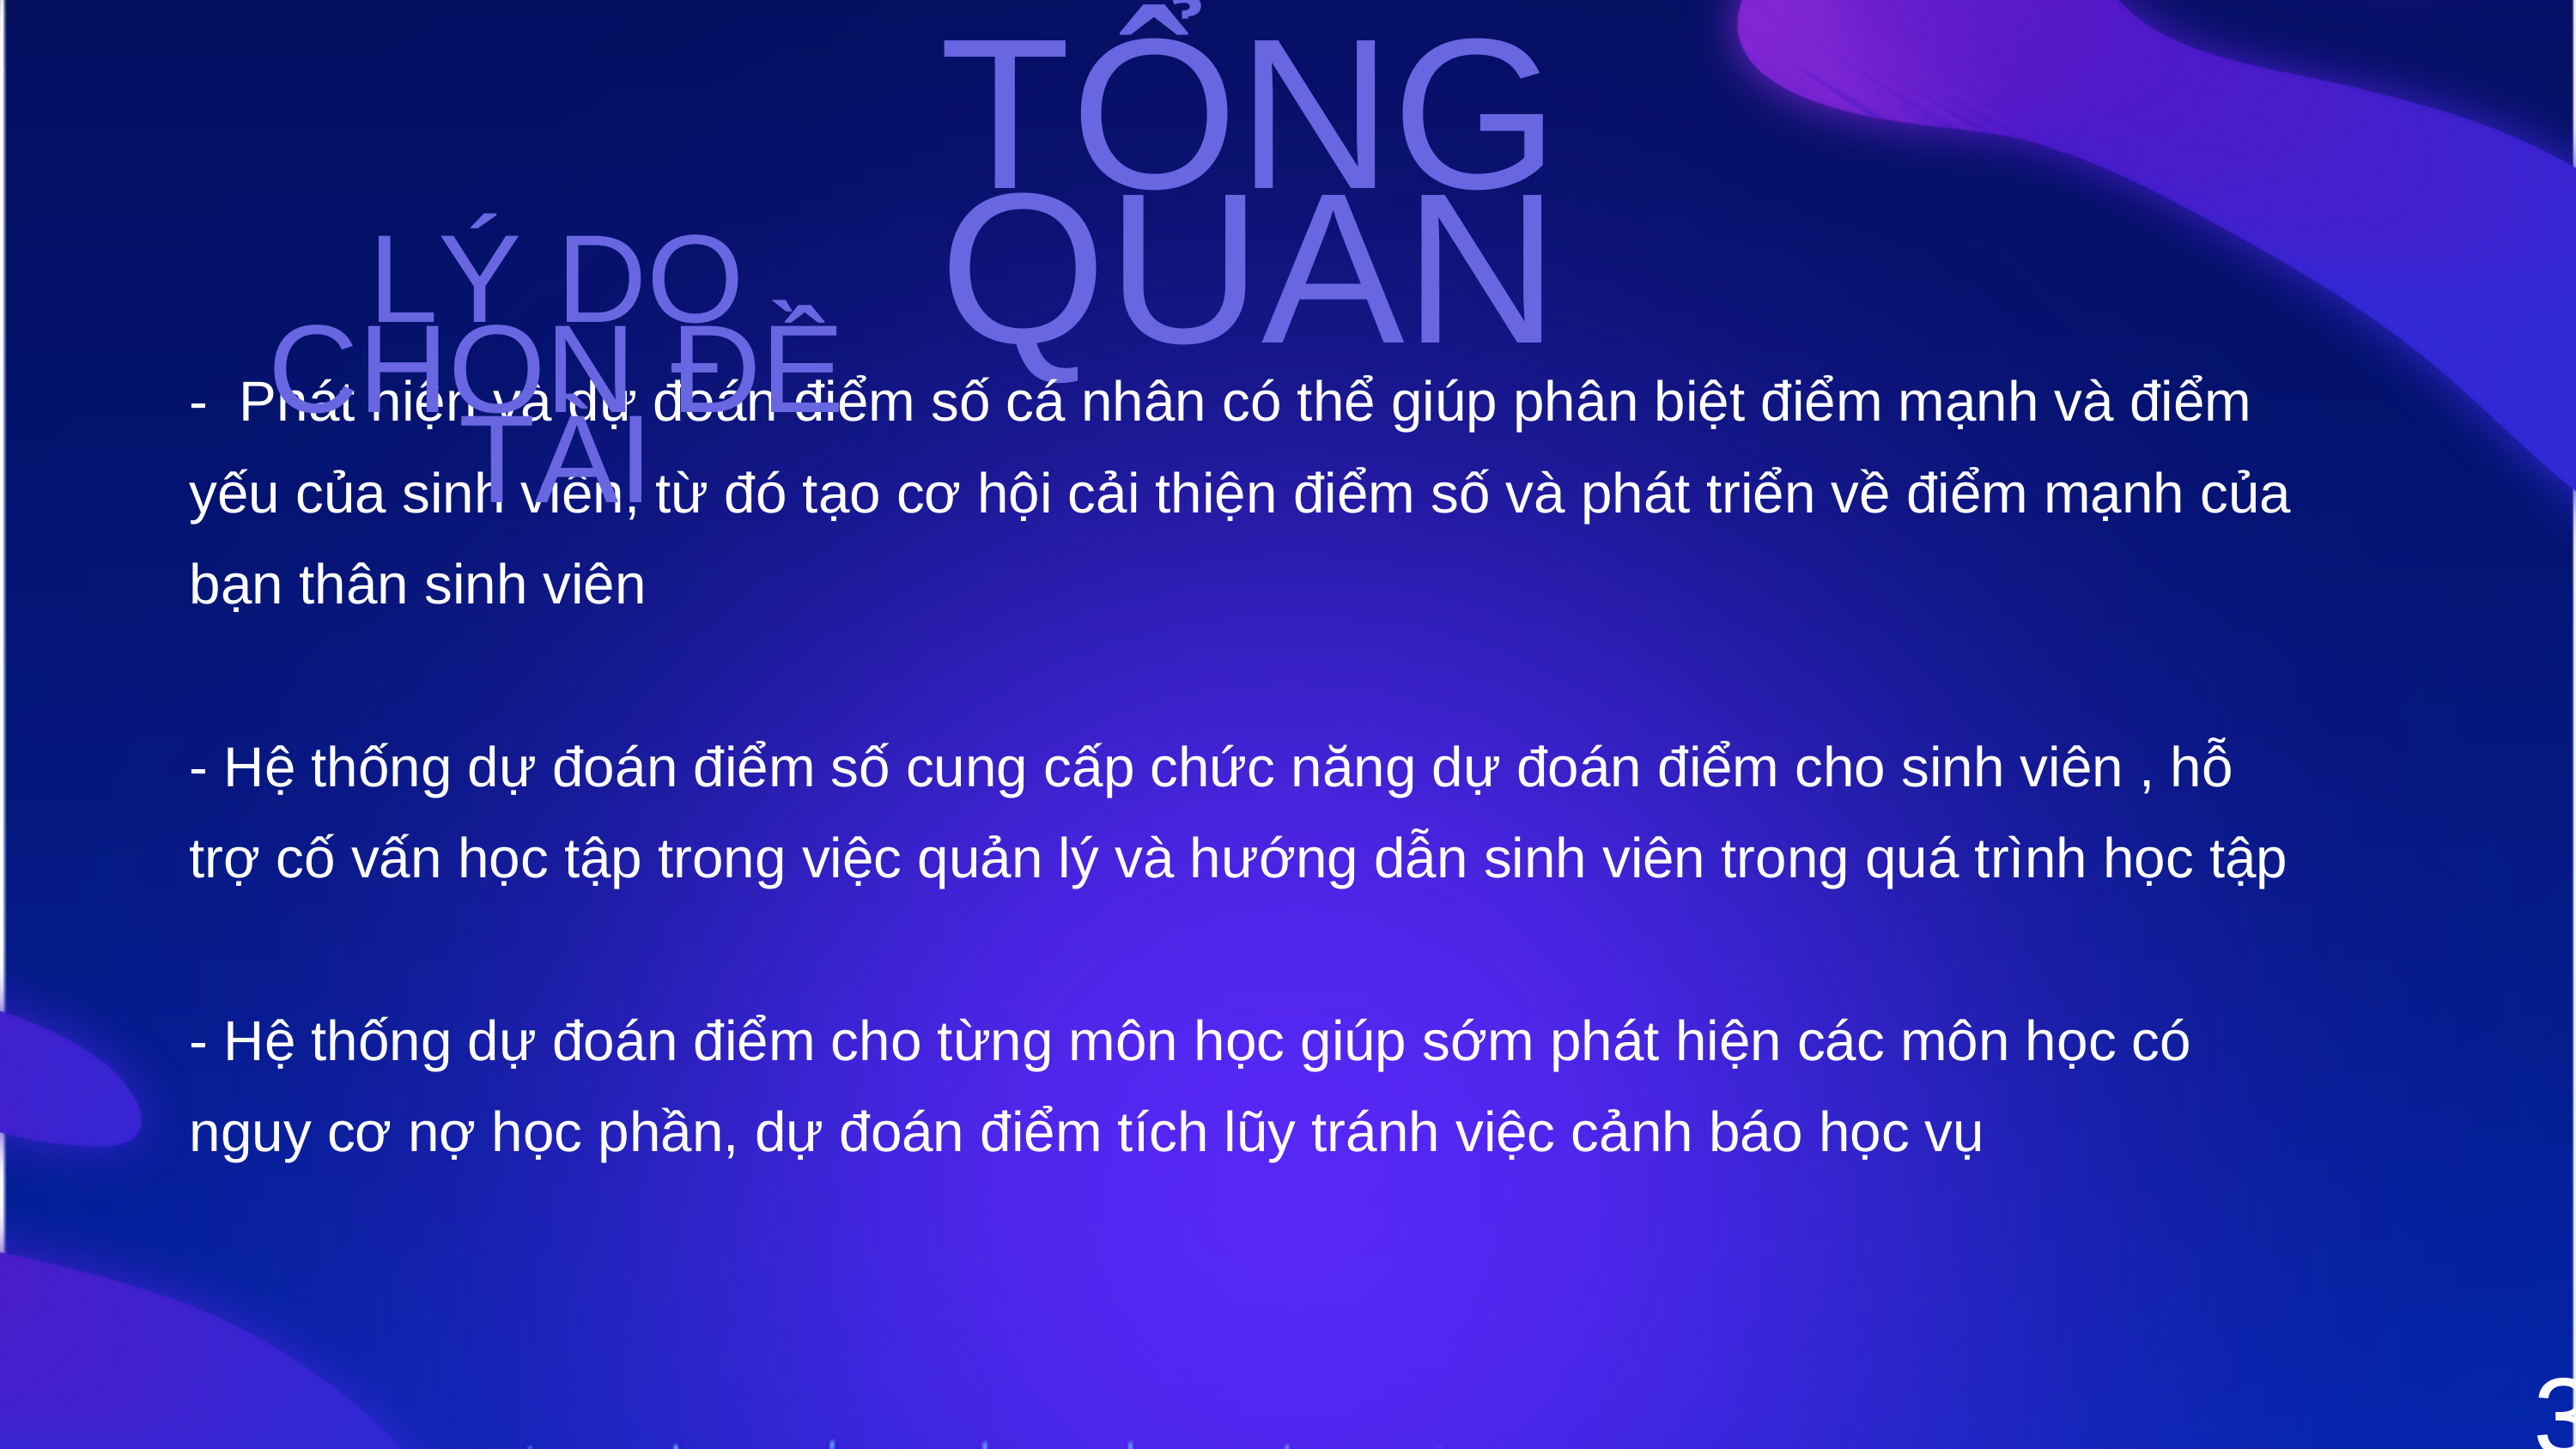

TỔNG QUAN
LÝ DO CHỌN ĐỀ TÀI
-  Phát hiện và dự đoán điểm số cá nhân có thể giúp phân biệt điểm mạnh và điểm yếu của sinh viên, từ đó tạo cơ hội cải thiện điểm số và phát triển về điểm mạnh của bạn thân sinh viên

- Hệ thống dự đoán điểm số cung cấp chức năng dự đoán điểm cho sinh viên , hỗ trợ cố vấn học tập trong việc quản lý và hướng dẫn sinh viên trong quá trình học tập

- Hệ thống dự đoán điểm cho từng môn học giúp sớm phát hiện các môn học có nguy cơ nợ học phần, dự đoán điểm tích lũy tránh việc cảnh báo học vụ

3